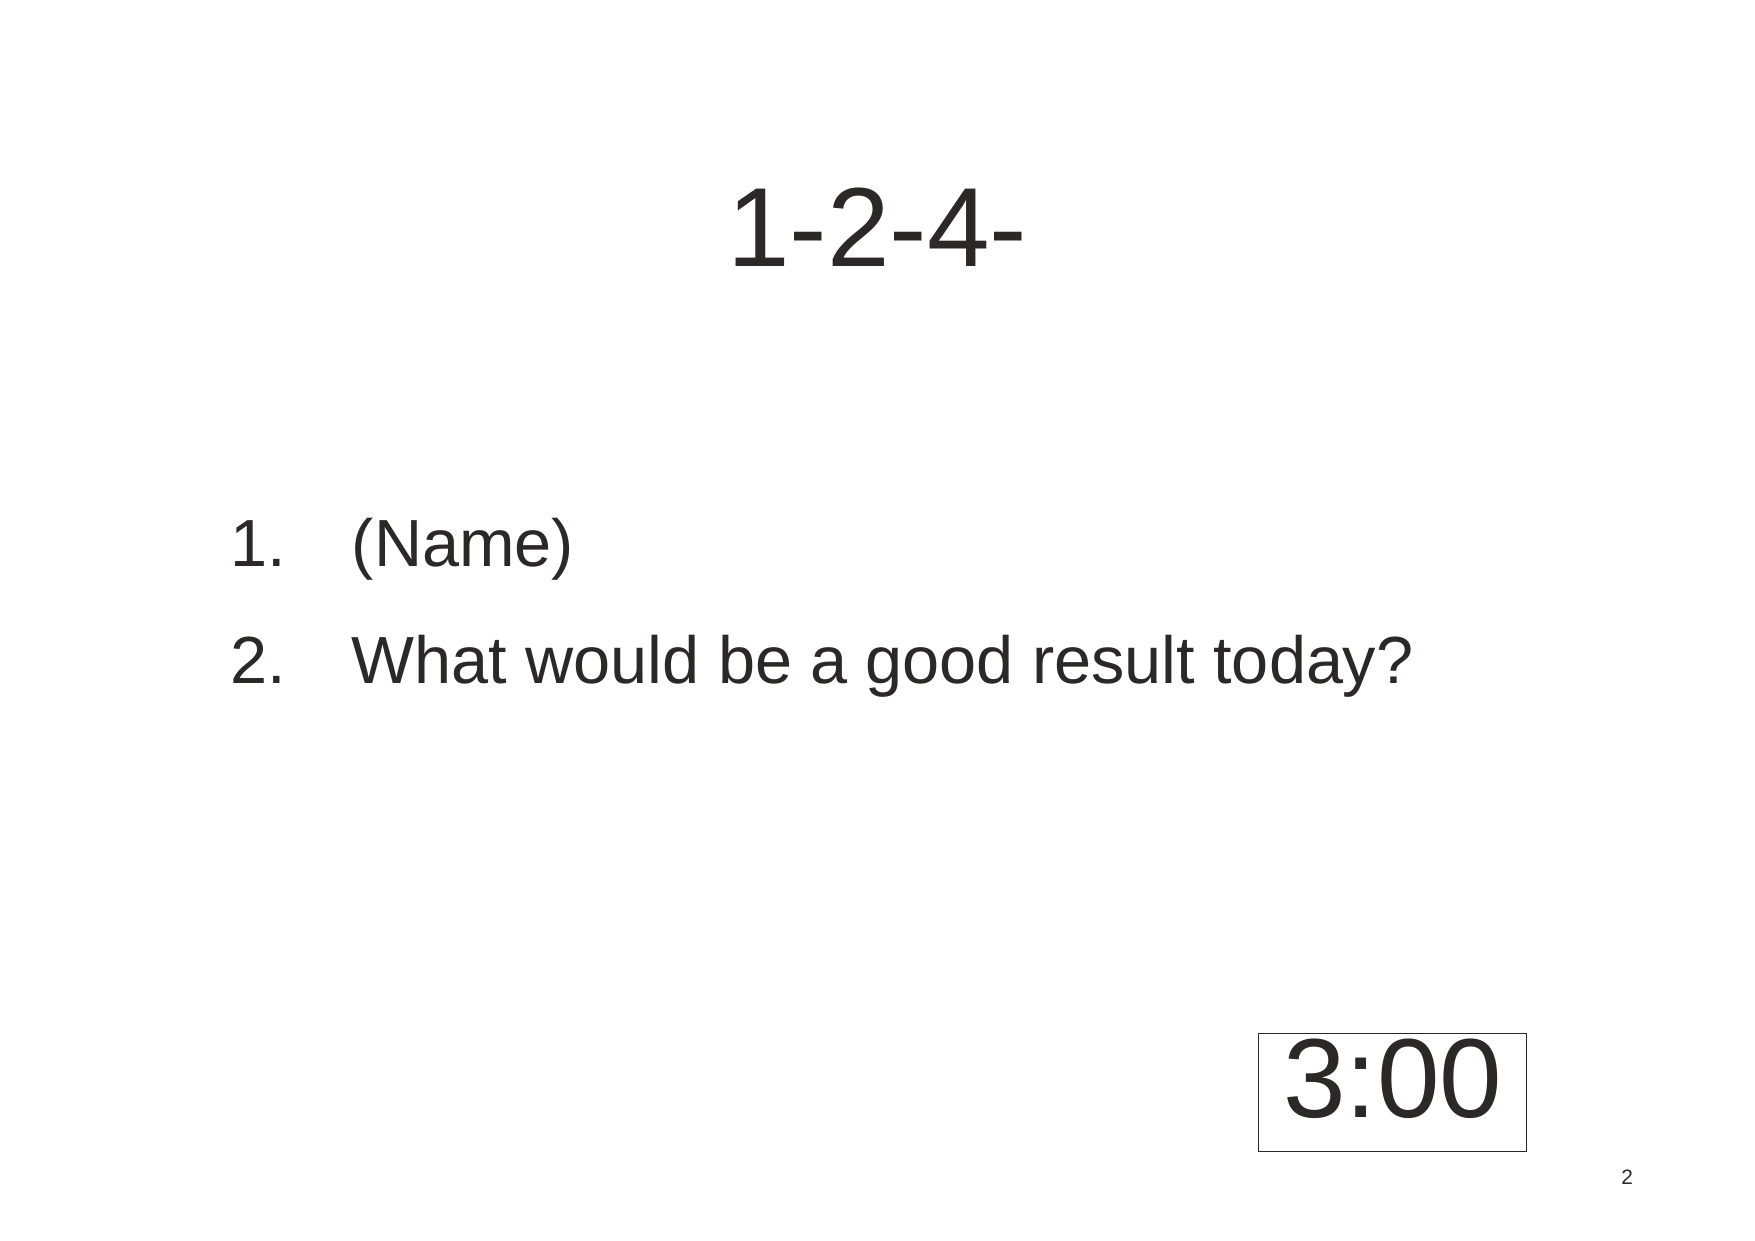

# 1-2-4-

(Name)
What would be a good result today?

3:00
2